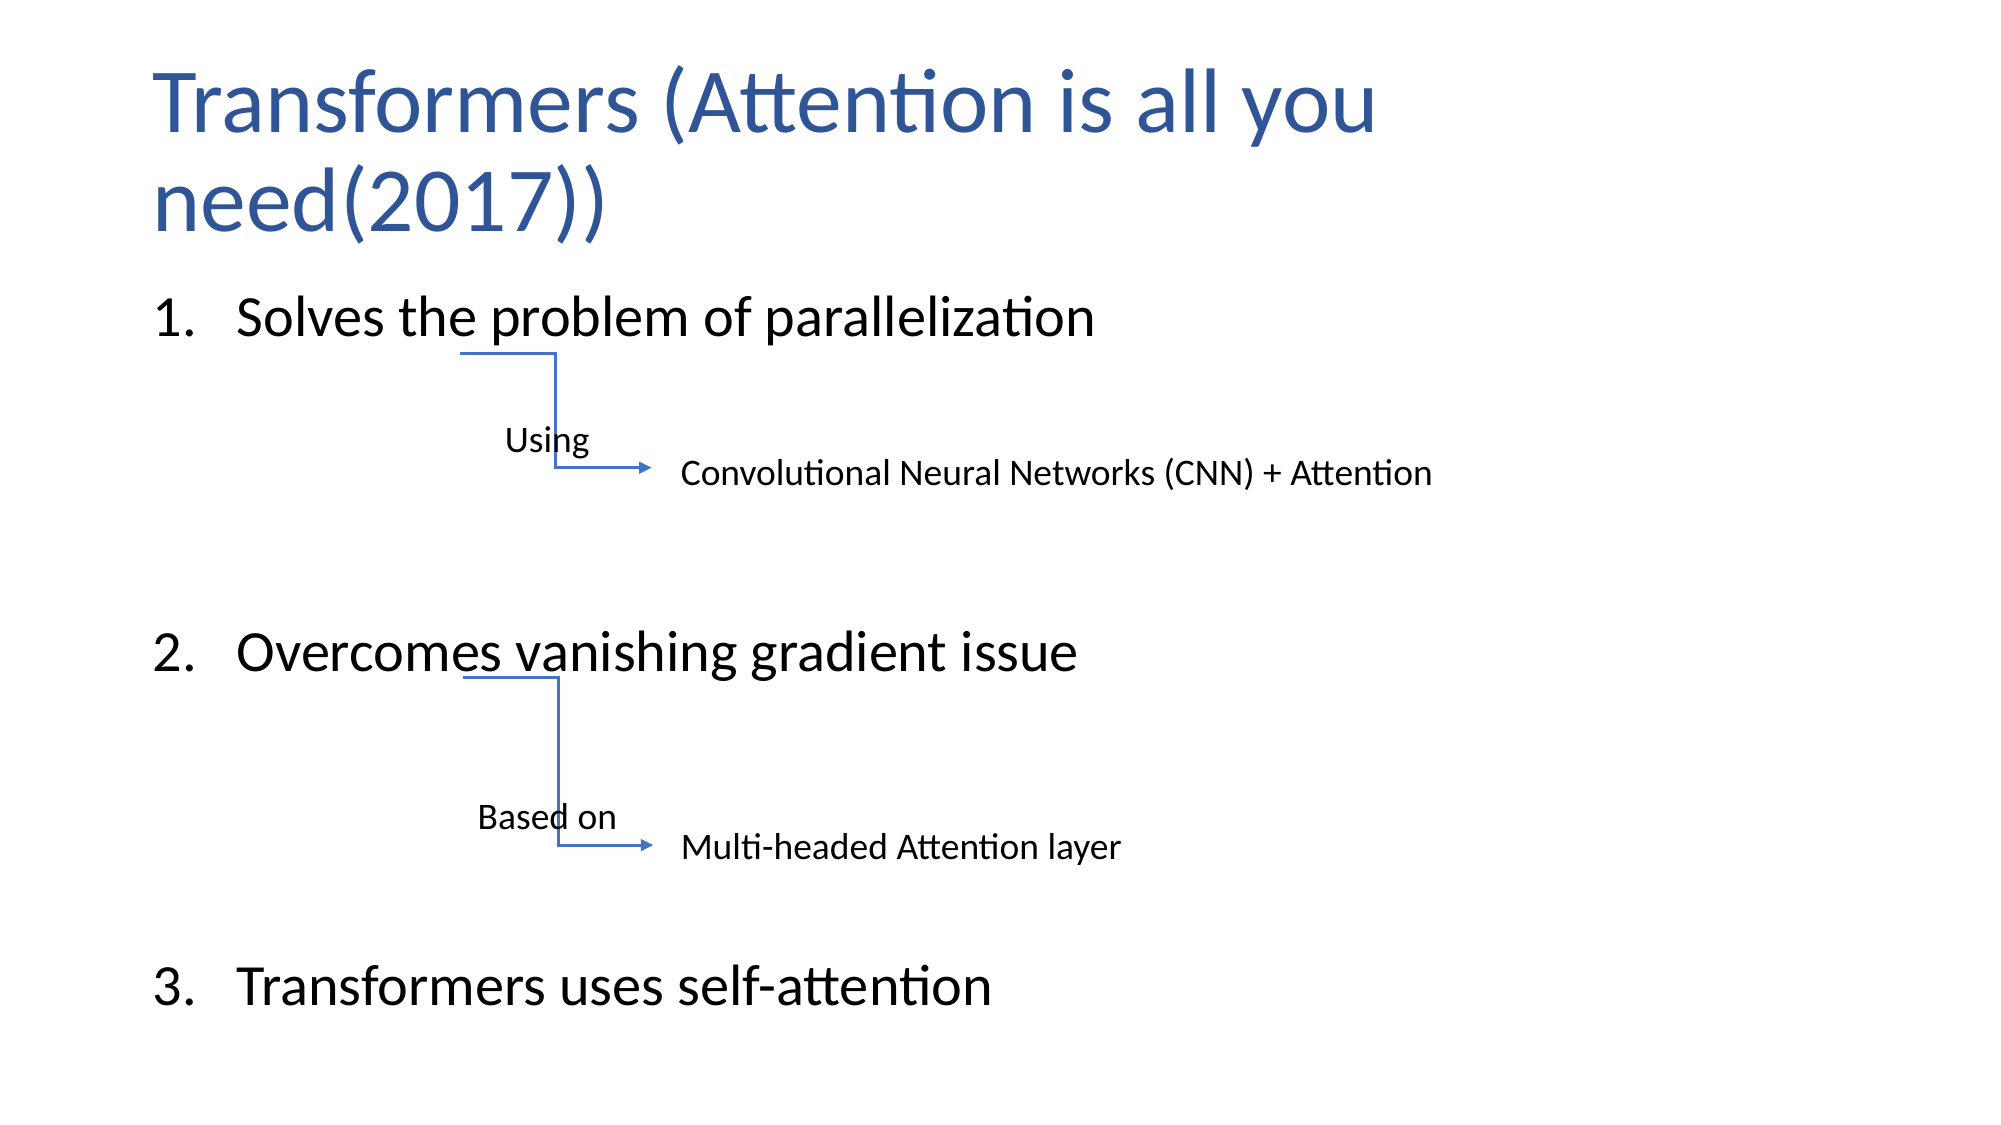

# Transformers (Attention is all you need(2017))
Solves the problem of parallelization

Overcomes vanishing gradient issue

Transformers uses self-attention

Using
Convolutional Neural Networks (CNN) + Attention
Based on
Multi-headed Attention layer